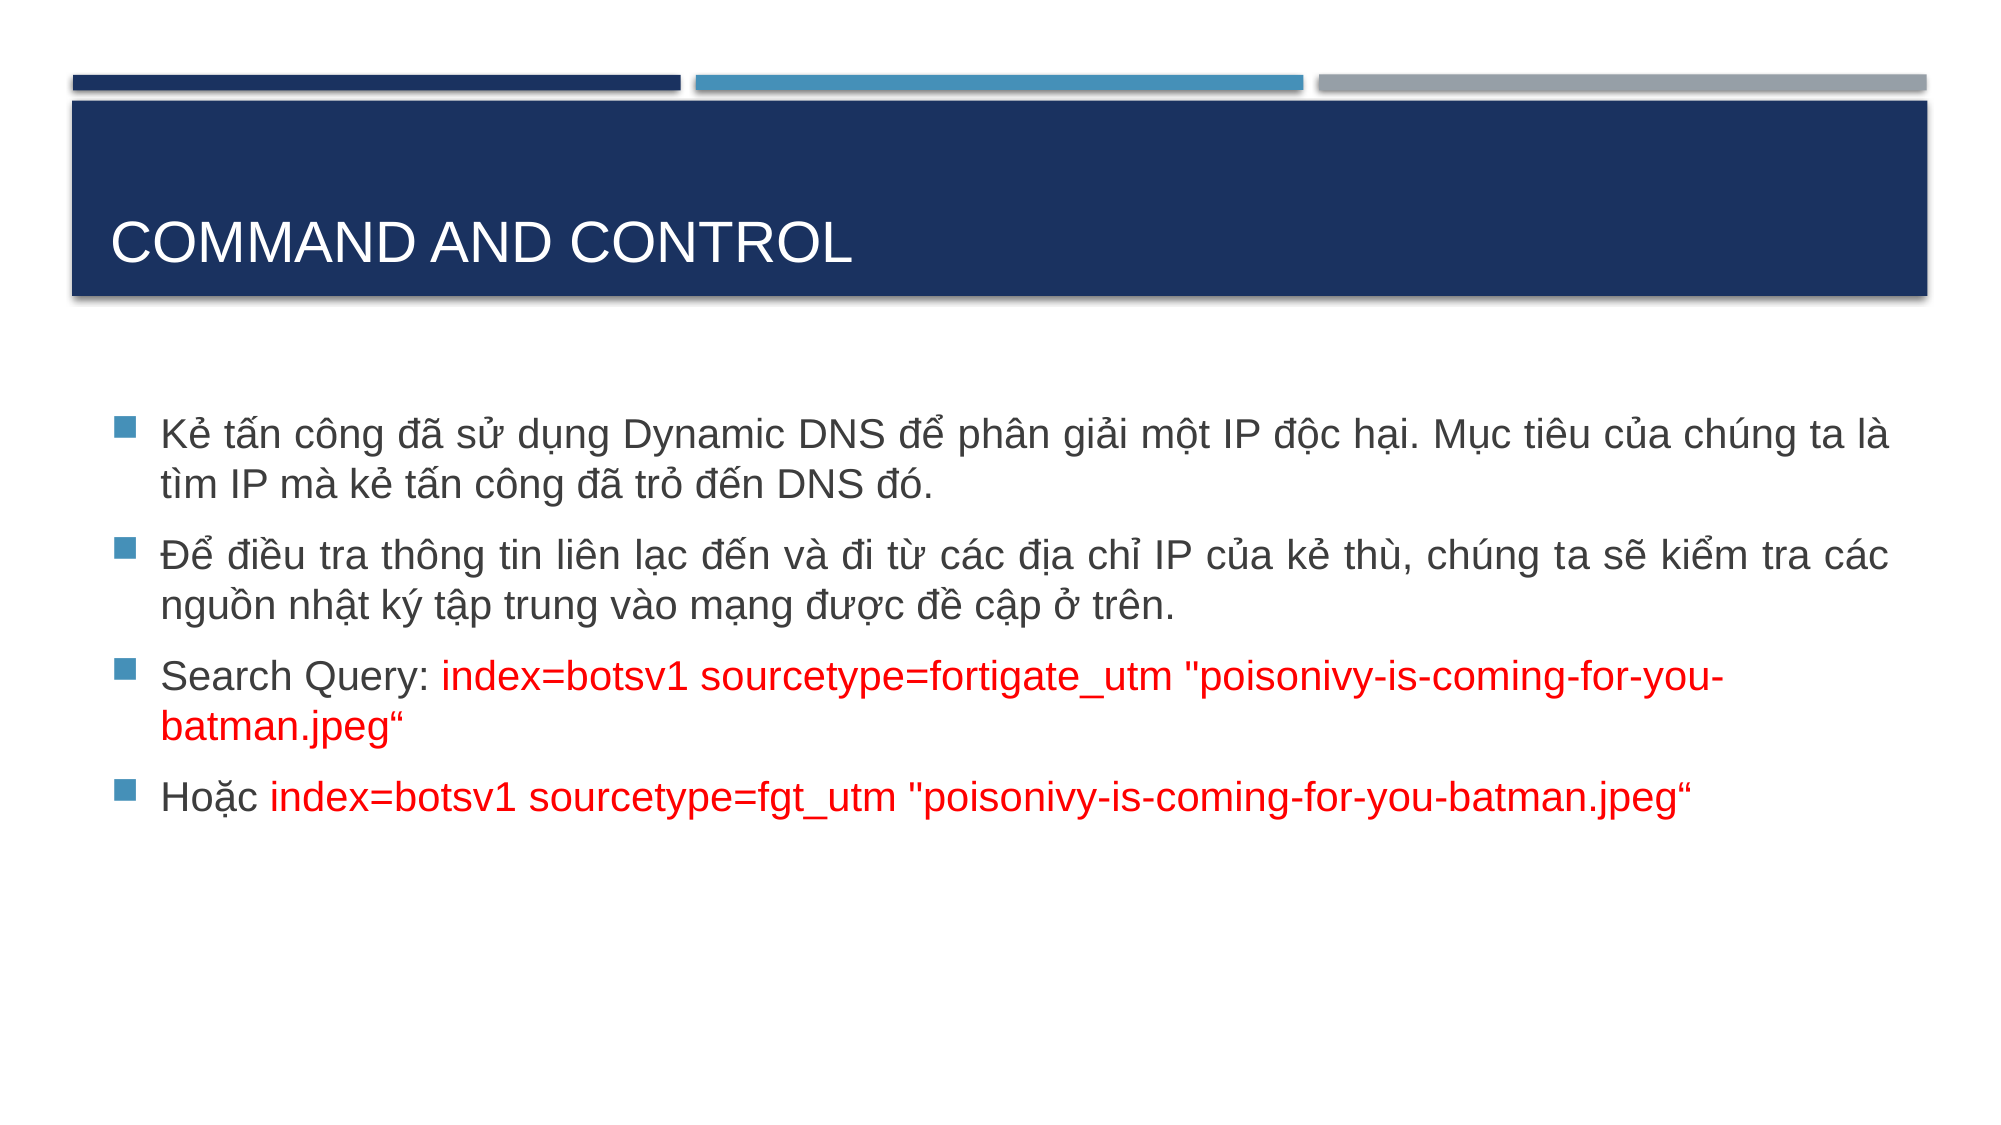

# Command and Control
Kẻ tấn công đã sử dụng Dynamic DNS để phân giải một IP độc hại. Mục tiêu của chúng ta là tìm IP mà kẻ tấn công đã trỏ đến DNS đó.
Để điều tra thông tin liên lạc đến và đi từ các địa chỉ IP của kẻ thù, chúng ta sẽ kiểm tra các nguồn nhật ký tập trung vào mạng được đề cập ở trên.
Search Query: index=botsv1 sourcetype=fortigate_utm "poisonivy-is-coming-for-you-batman.jpeg“
Hoặc index=botsv1 sourcetype=fgt_utm "poisonivy-is-coming-for-you-batman.jpeg“